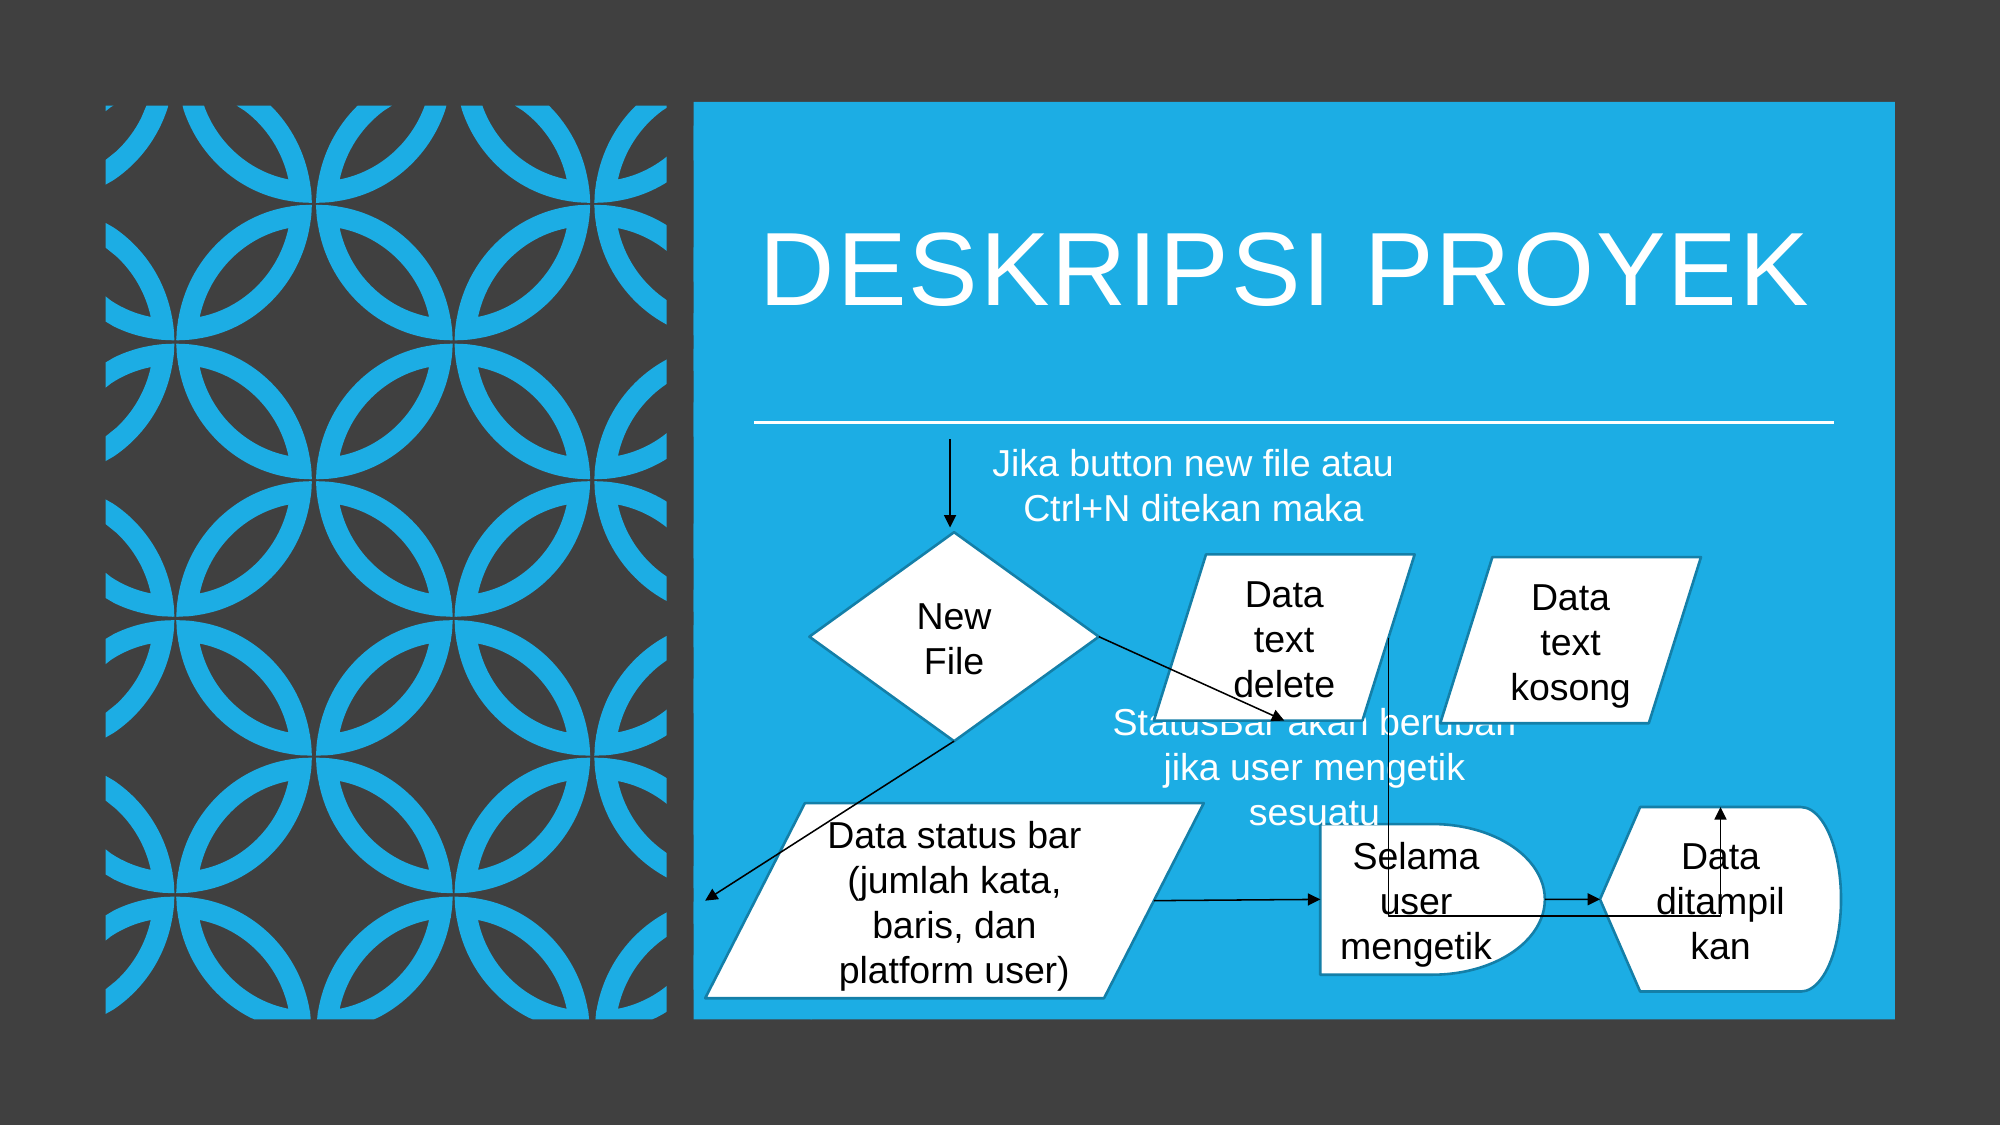

# DESKRIPSI PROYEK

Jika button new file atau Ctrl+N ditekan maka
New File
Data text delete
Data text kosong
StatusBar akan berubah jika user mengetik sesuatu
Data status bar (jumlah kata, baris, dan platform user)
Data ditampilkan
Selama user mengetik